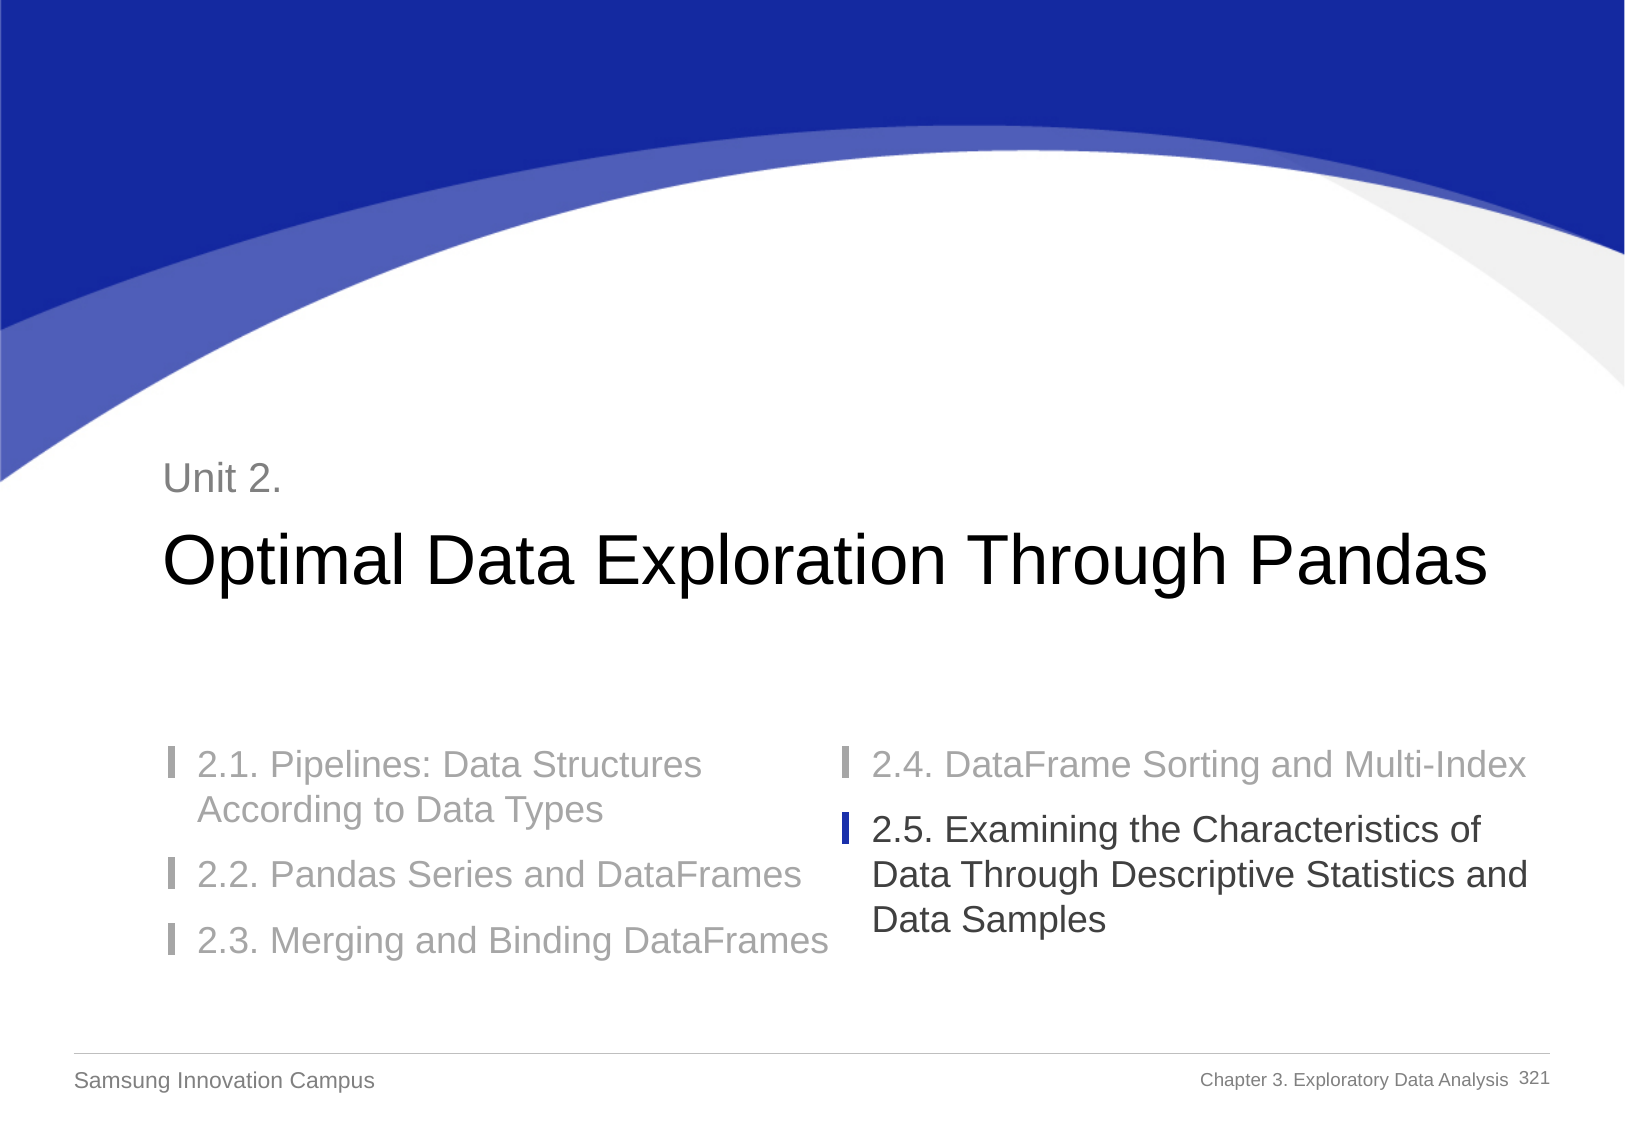

Unit 2.
Optimal Data Exploration Through Pandas
2.1. Pipelines: Data Structures According to Data Types
2.2. Pandas Series and DataFrames
2.3. Merging and Binding DataFrames
2.4. DataFrame Sorting and Multi-Index
2.5. Examining the Characteristics of Data Through Descriptive Statistics and Data Samples